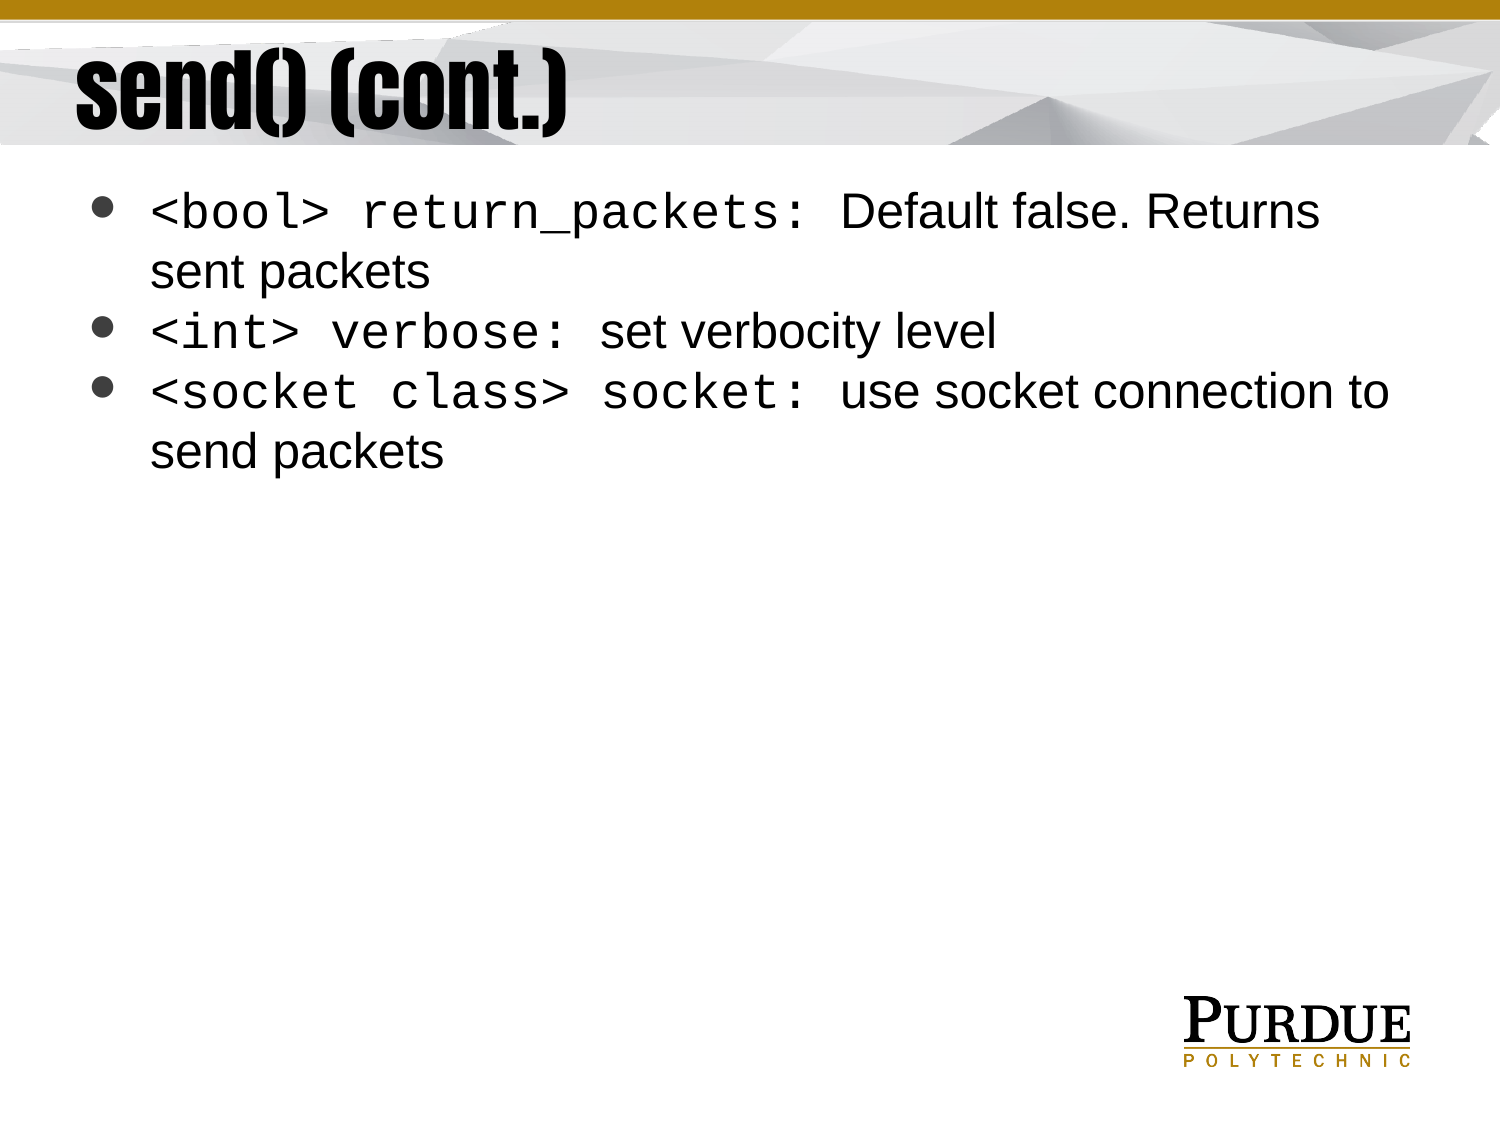

send() (cont.)
<bool> return_packets: Default false. Returns sent packets
<int> verbose: set verbocity level
<socket class> socket: use socket connection to send packets